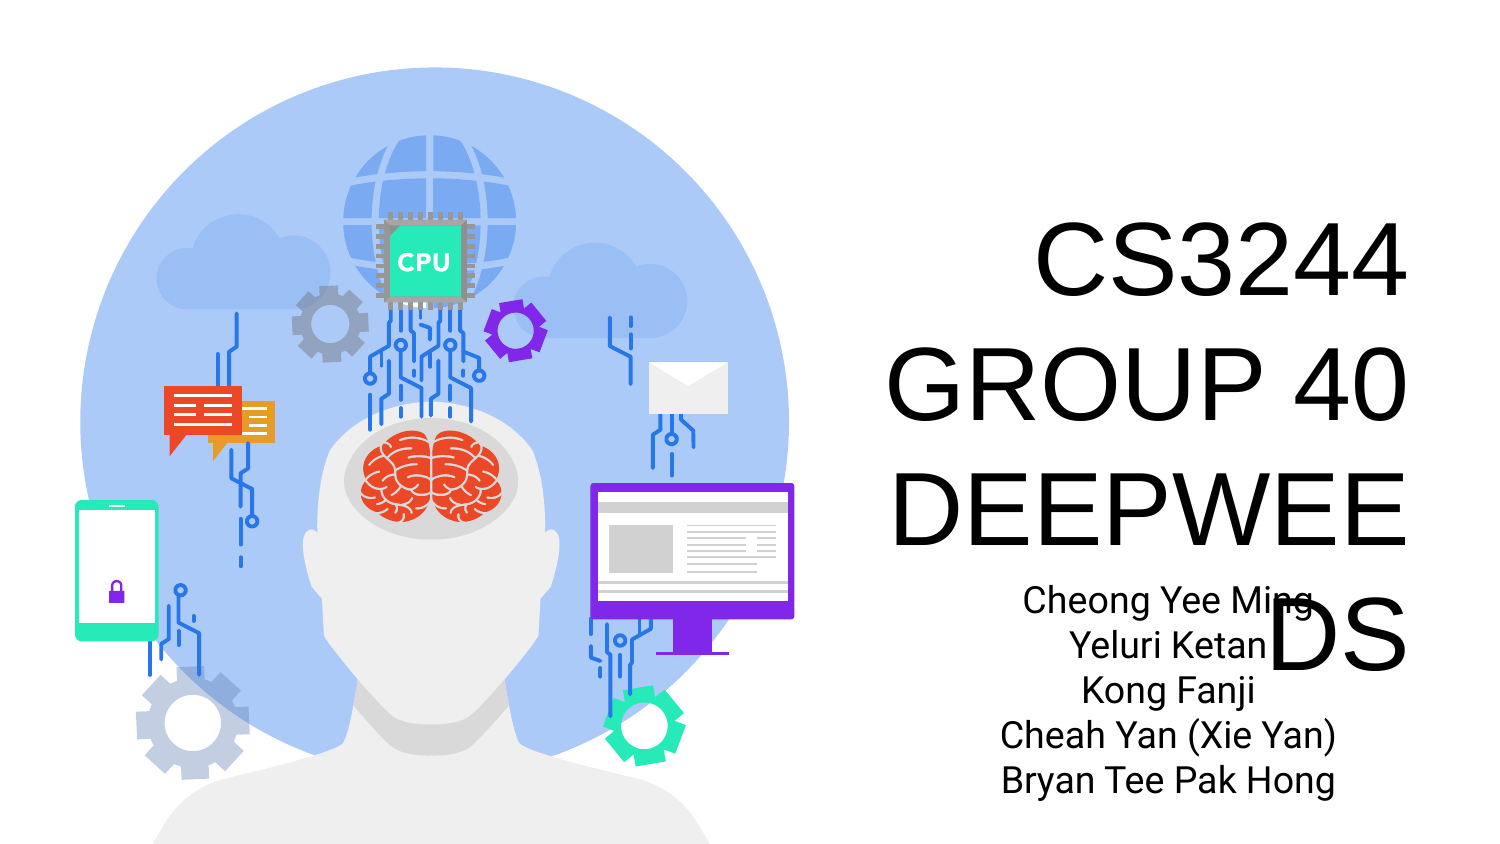

# CS3244
GROUP 40
DEEPWEEDS
Cheong Yee Ming
Yeluri Ketan
Kong Fanji
Cheah Yan (Xie Yan)
Bryan Tee Pak Hong